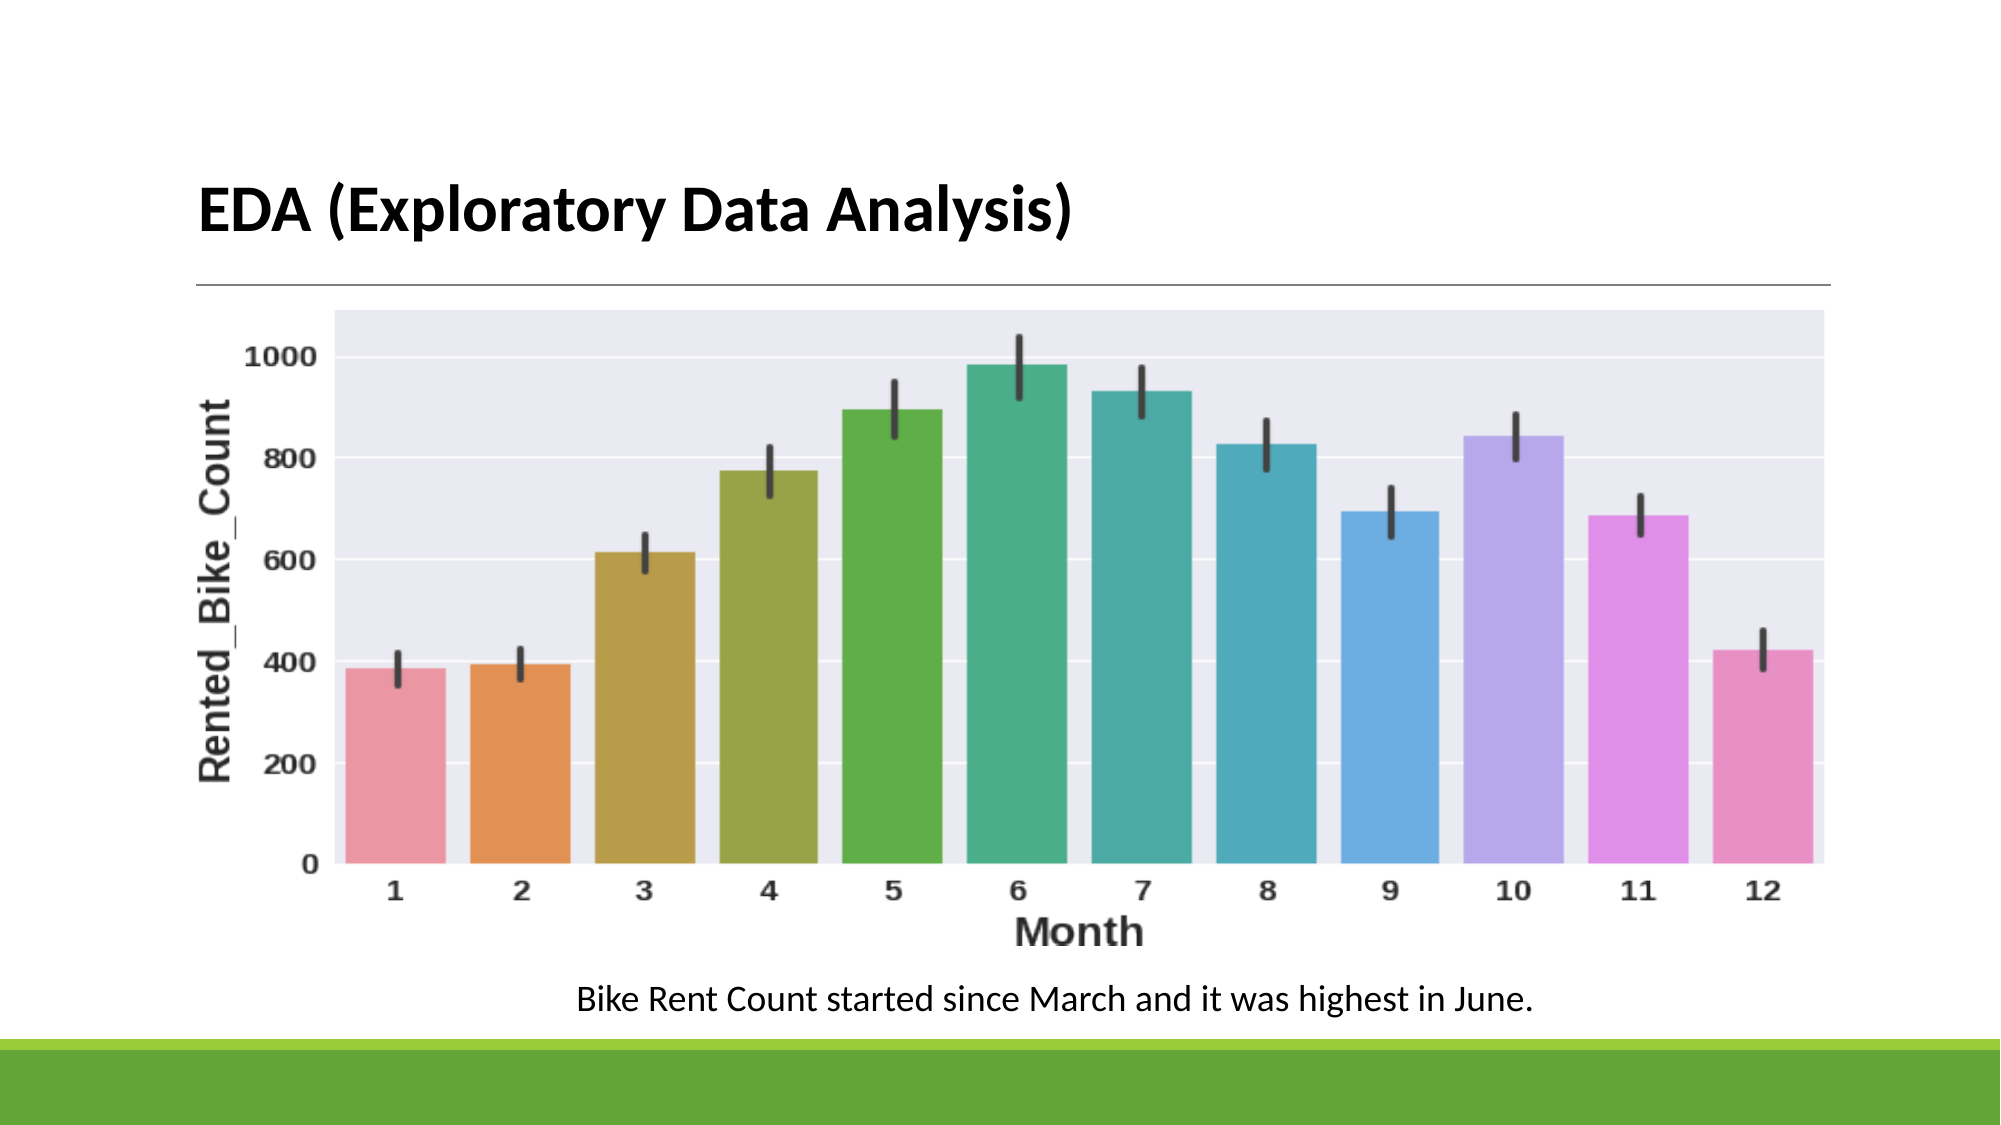

EDA (Exploratory Data Analysis)

Bike Rent Count started since March and it was highest in June.